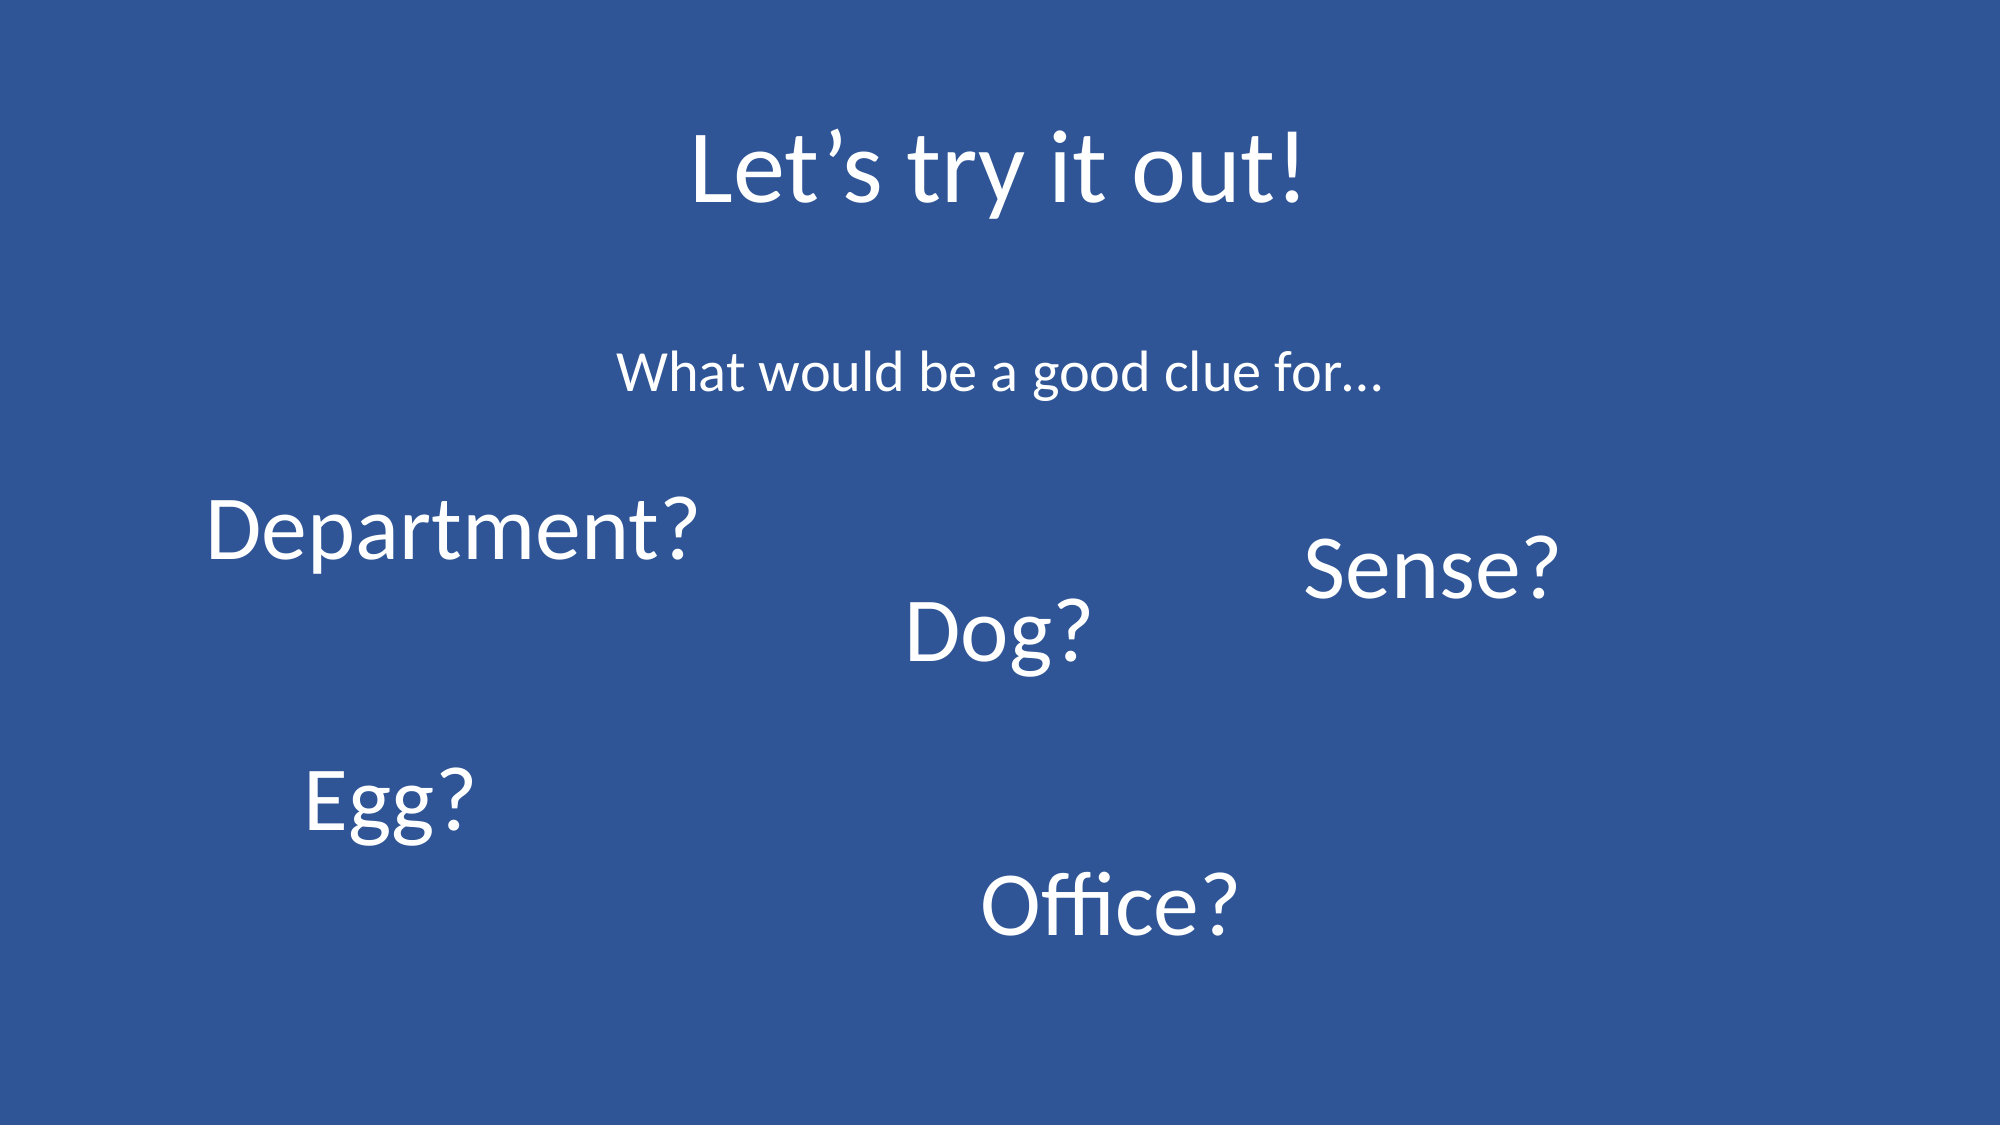

# Let’s try it out!
What would be a good clue for…
Department?
Sense?
Dog?
Egg?
Office?